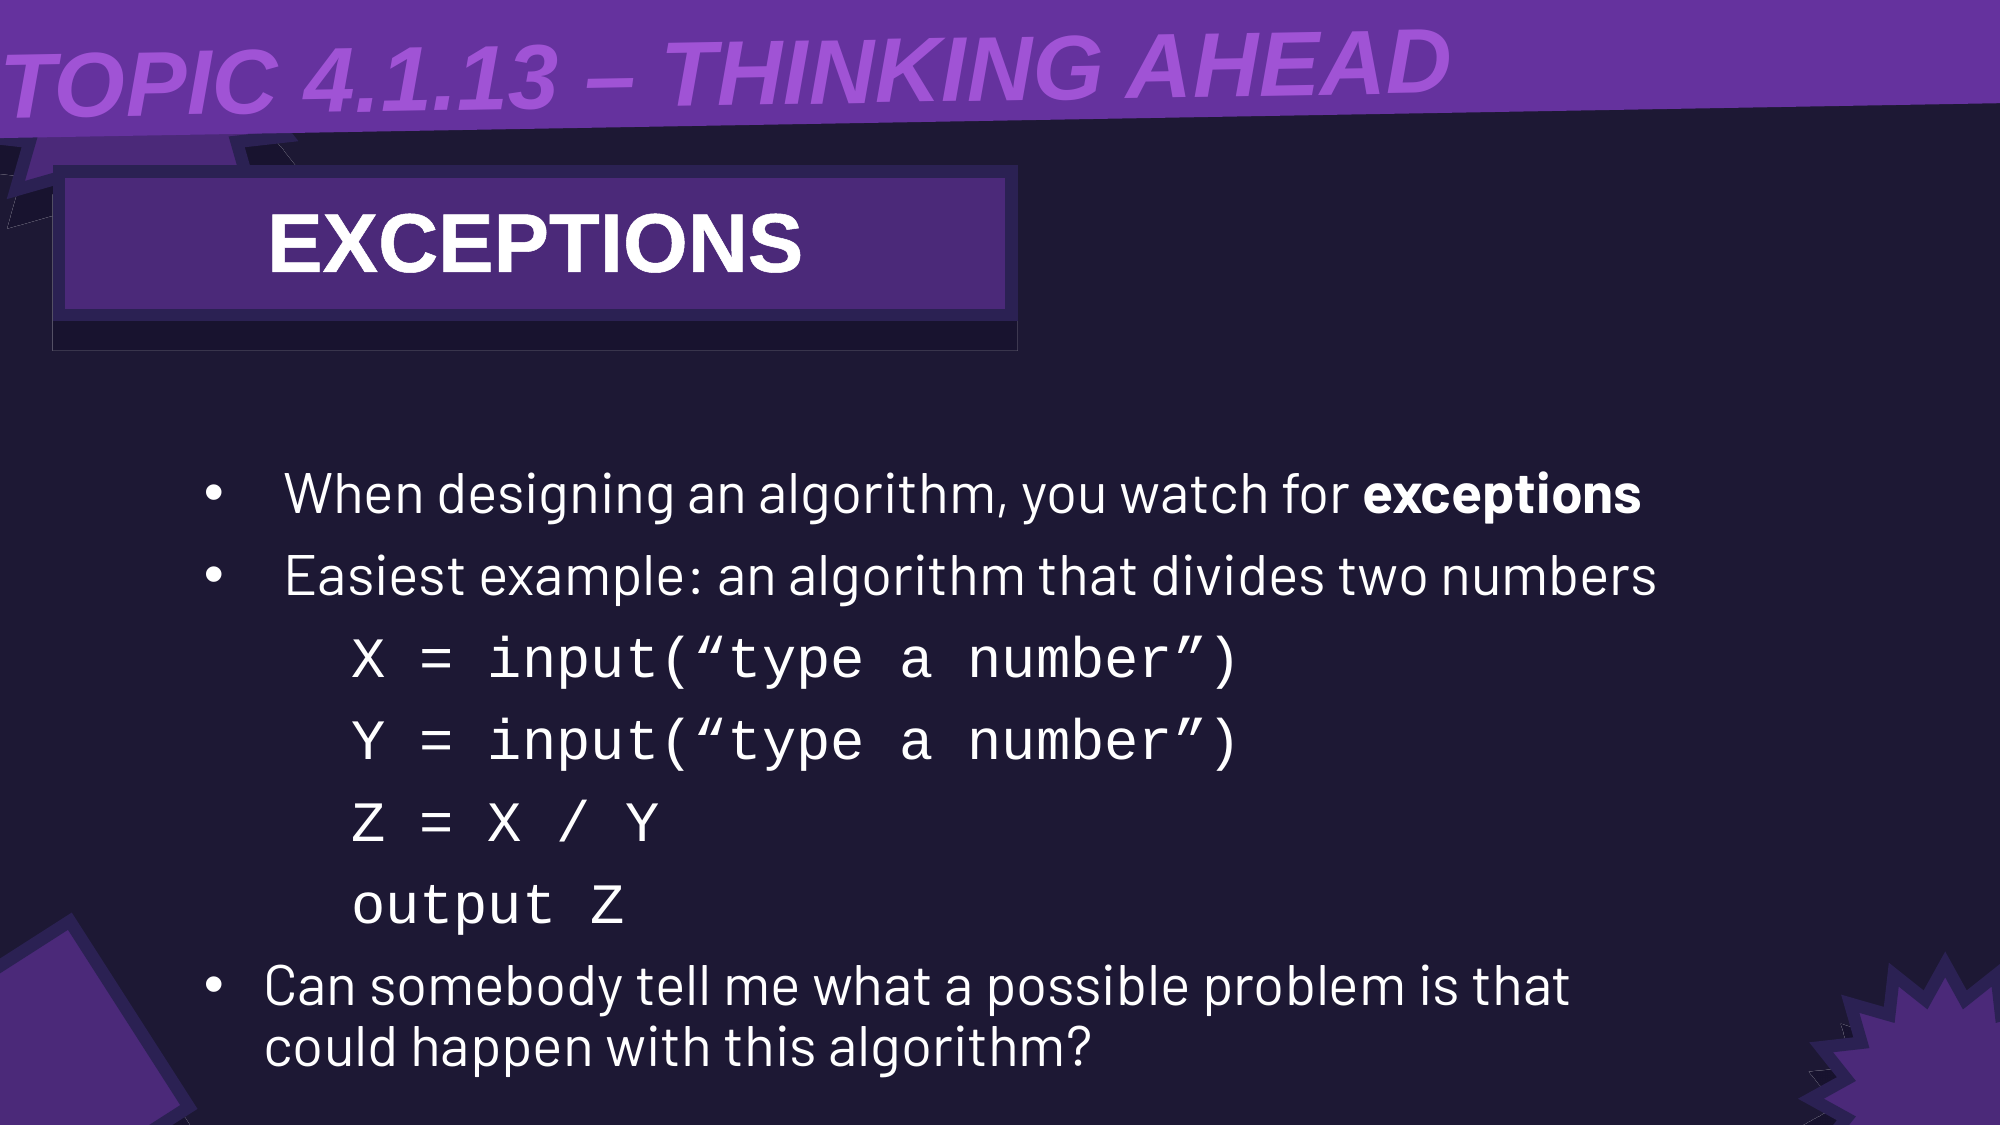

TOPIC 4.1.13 – THINKING AHEAD

EXCEPTIONS
When designing an algorithm, you watch for exceptions
Easiest example: an algorithm that divides two numbers
	X = input(“type a number”)
	Y = input(“type a number”)
	Z = X / Y
	output Z
Can somebody tell me what a possible problem is that could happen with this algorithm?